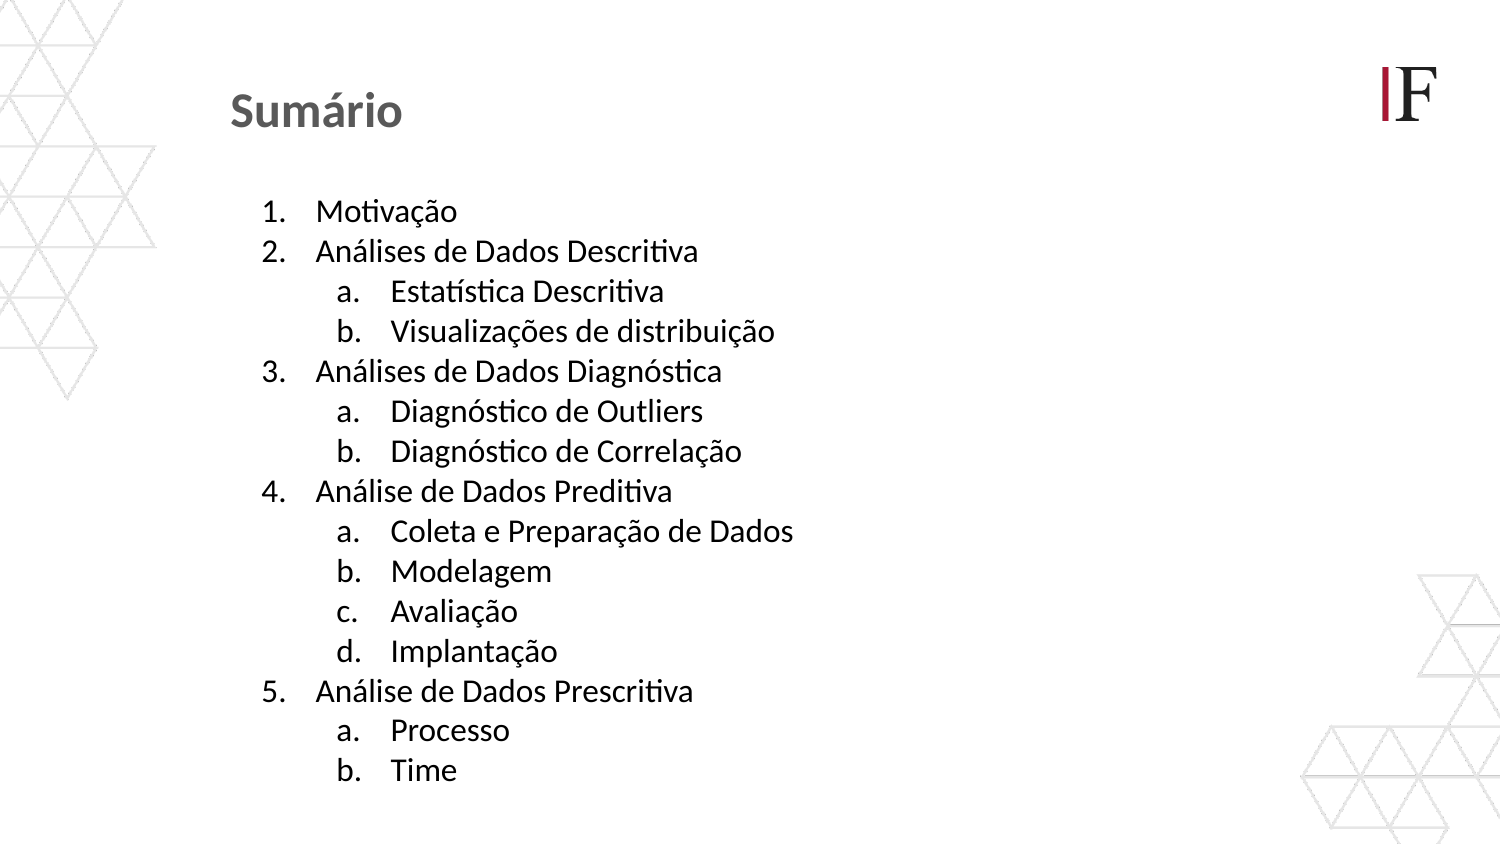

Sumário
Motivação
Análises de Dados Descritiva
Estatística Descritiva
Visualizações de distribuição
Análises de Dados Diagnóstica
Diagnóstico de Outliers
Diagnóstico de Correlação
Análise de Dados Preditiva
Coleta e Preparação de Dados
Modelagem
Avaliação
Implantação
Análise de Dados Prescritiva
Processo
Time